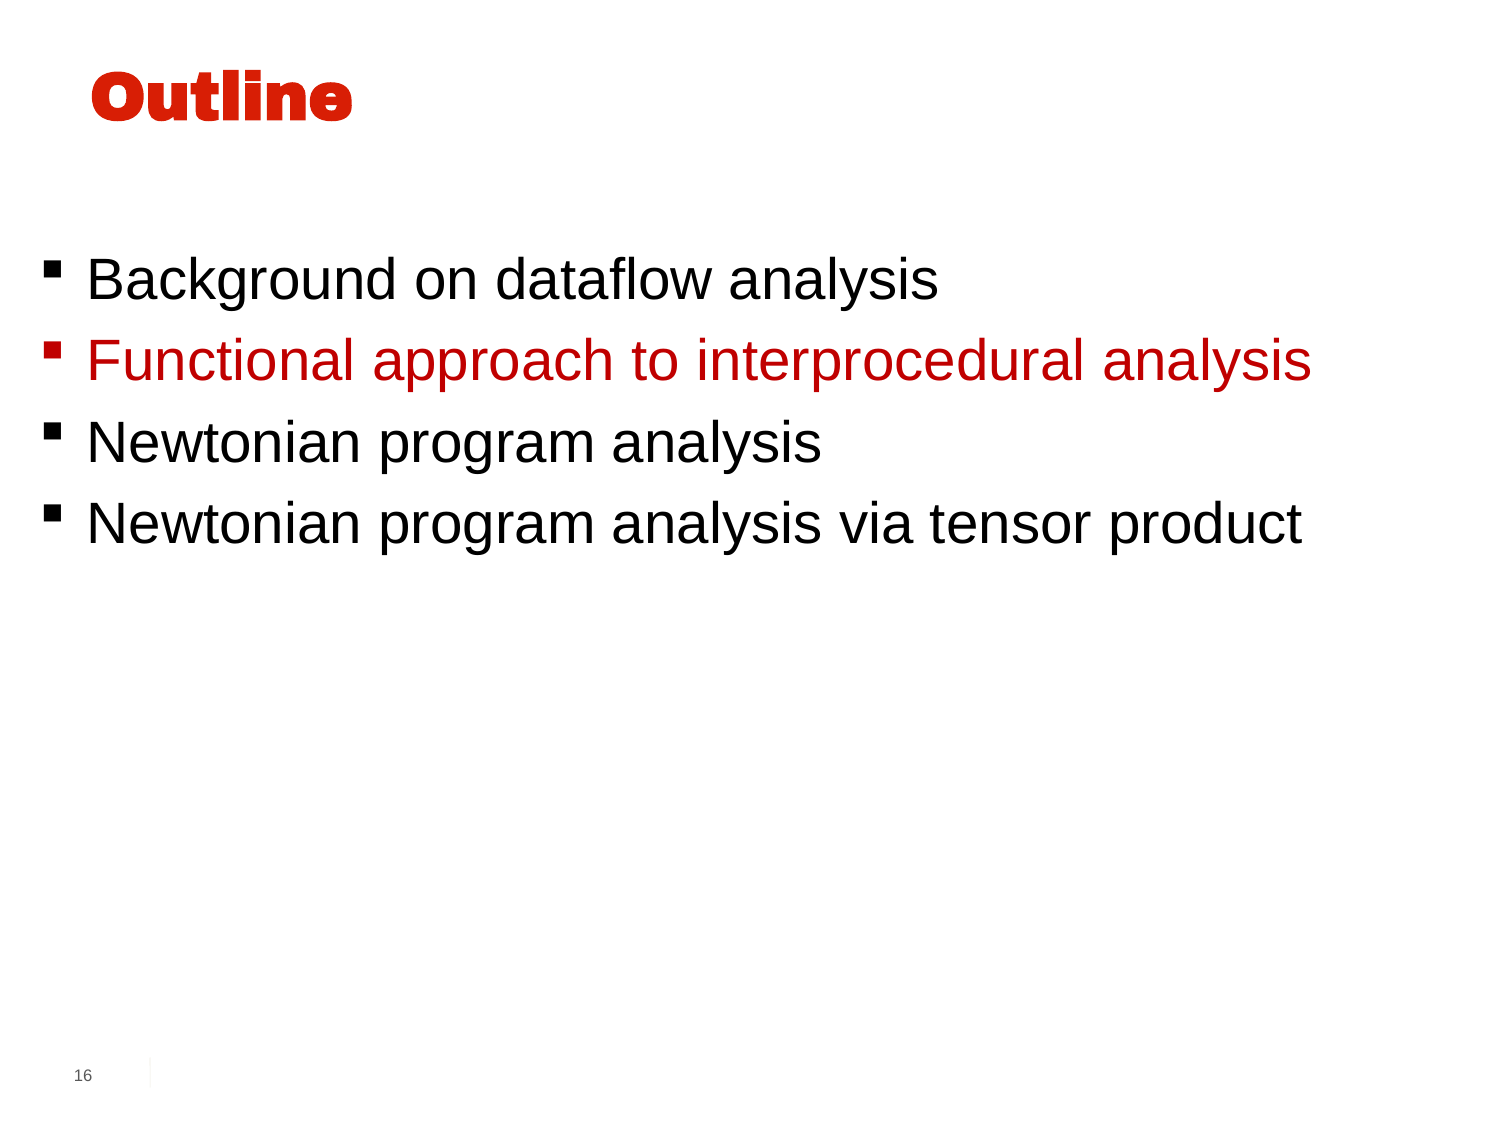

# Outline
Background on dataflow analysis
Functional approach to interprocedural analysis
Newtonian program analysis
Newtonian program analysis via tensor product
16